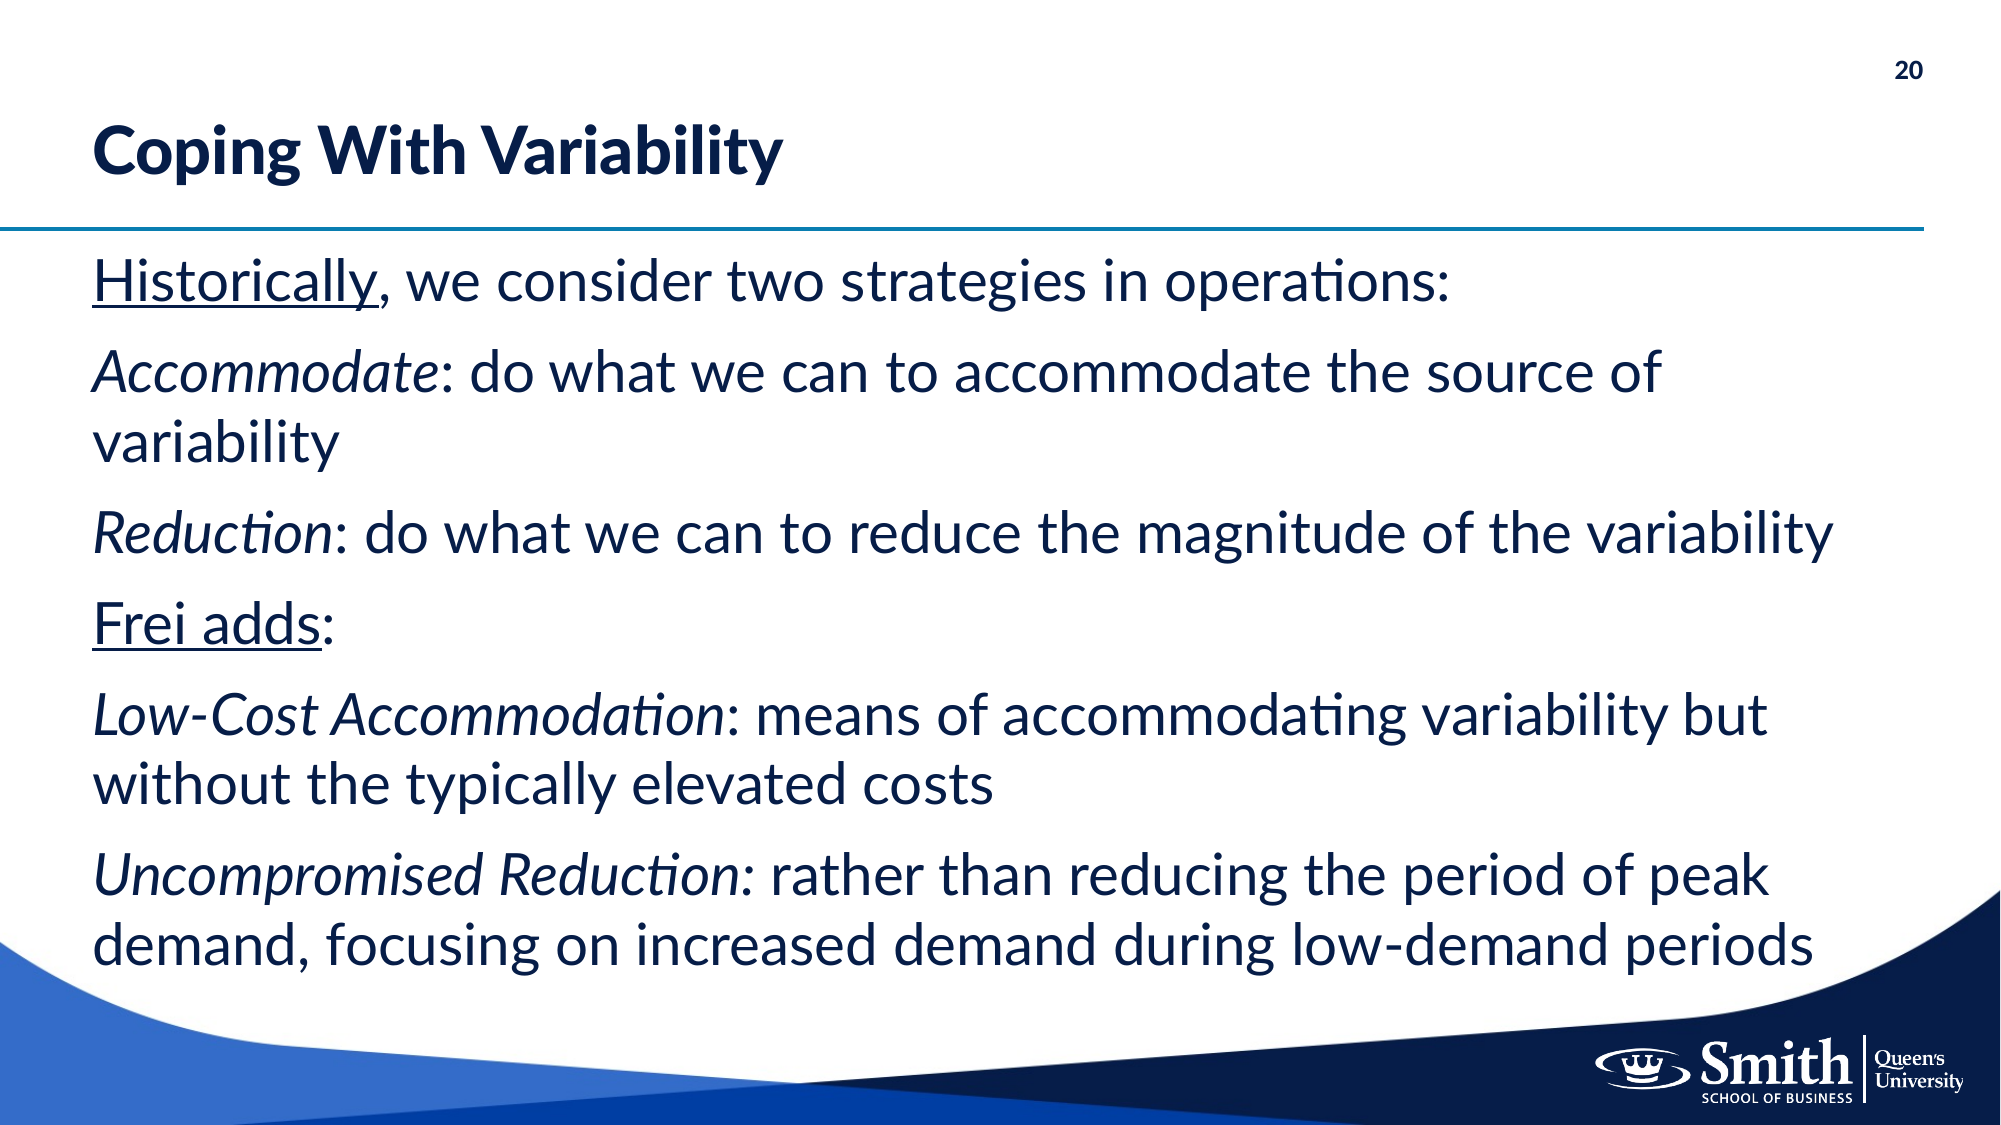

# Coping With Variability
Historically, we consider two strategies in operations:
Accommodate: do what we can to accommodate the source of variability
Reduction: do what we can to reduce the magnitude of the variability
Frei adds:
Low-Cost Accommodation: means of accommodating variability but without the typically elevated costs
Uncompromised Reduction: rather than reducing the period of peak demand, focusing on increased demand during low-demand periods